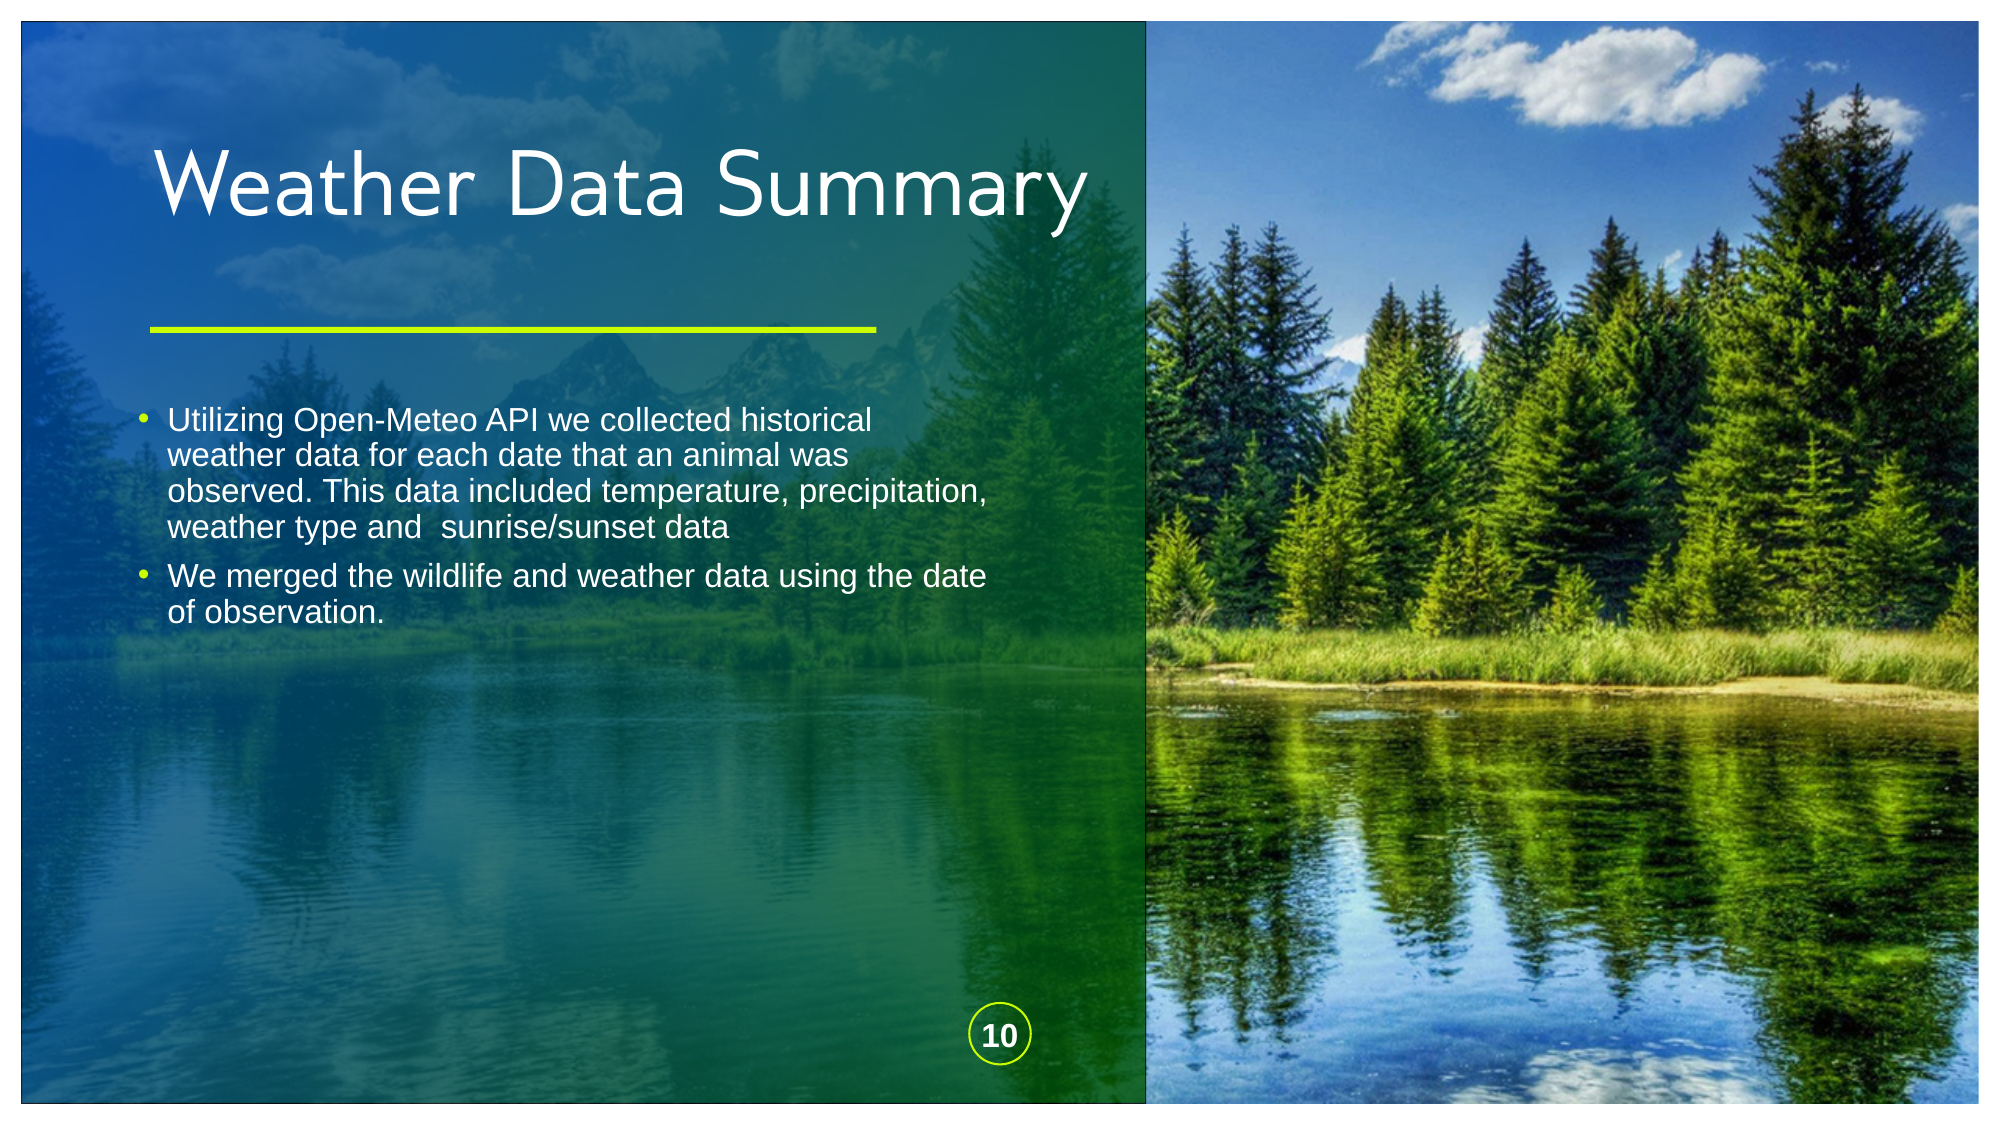

# Weather Data Summary
Utilizing Open-Meteo API we collected historical weather data for each date that an animal was observed. This data included temperature, precipitation, weather type and  sunrise/sunset data
We merged the wildlife and weather data using the date of observation.

10